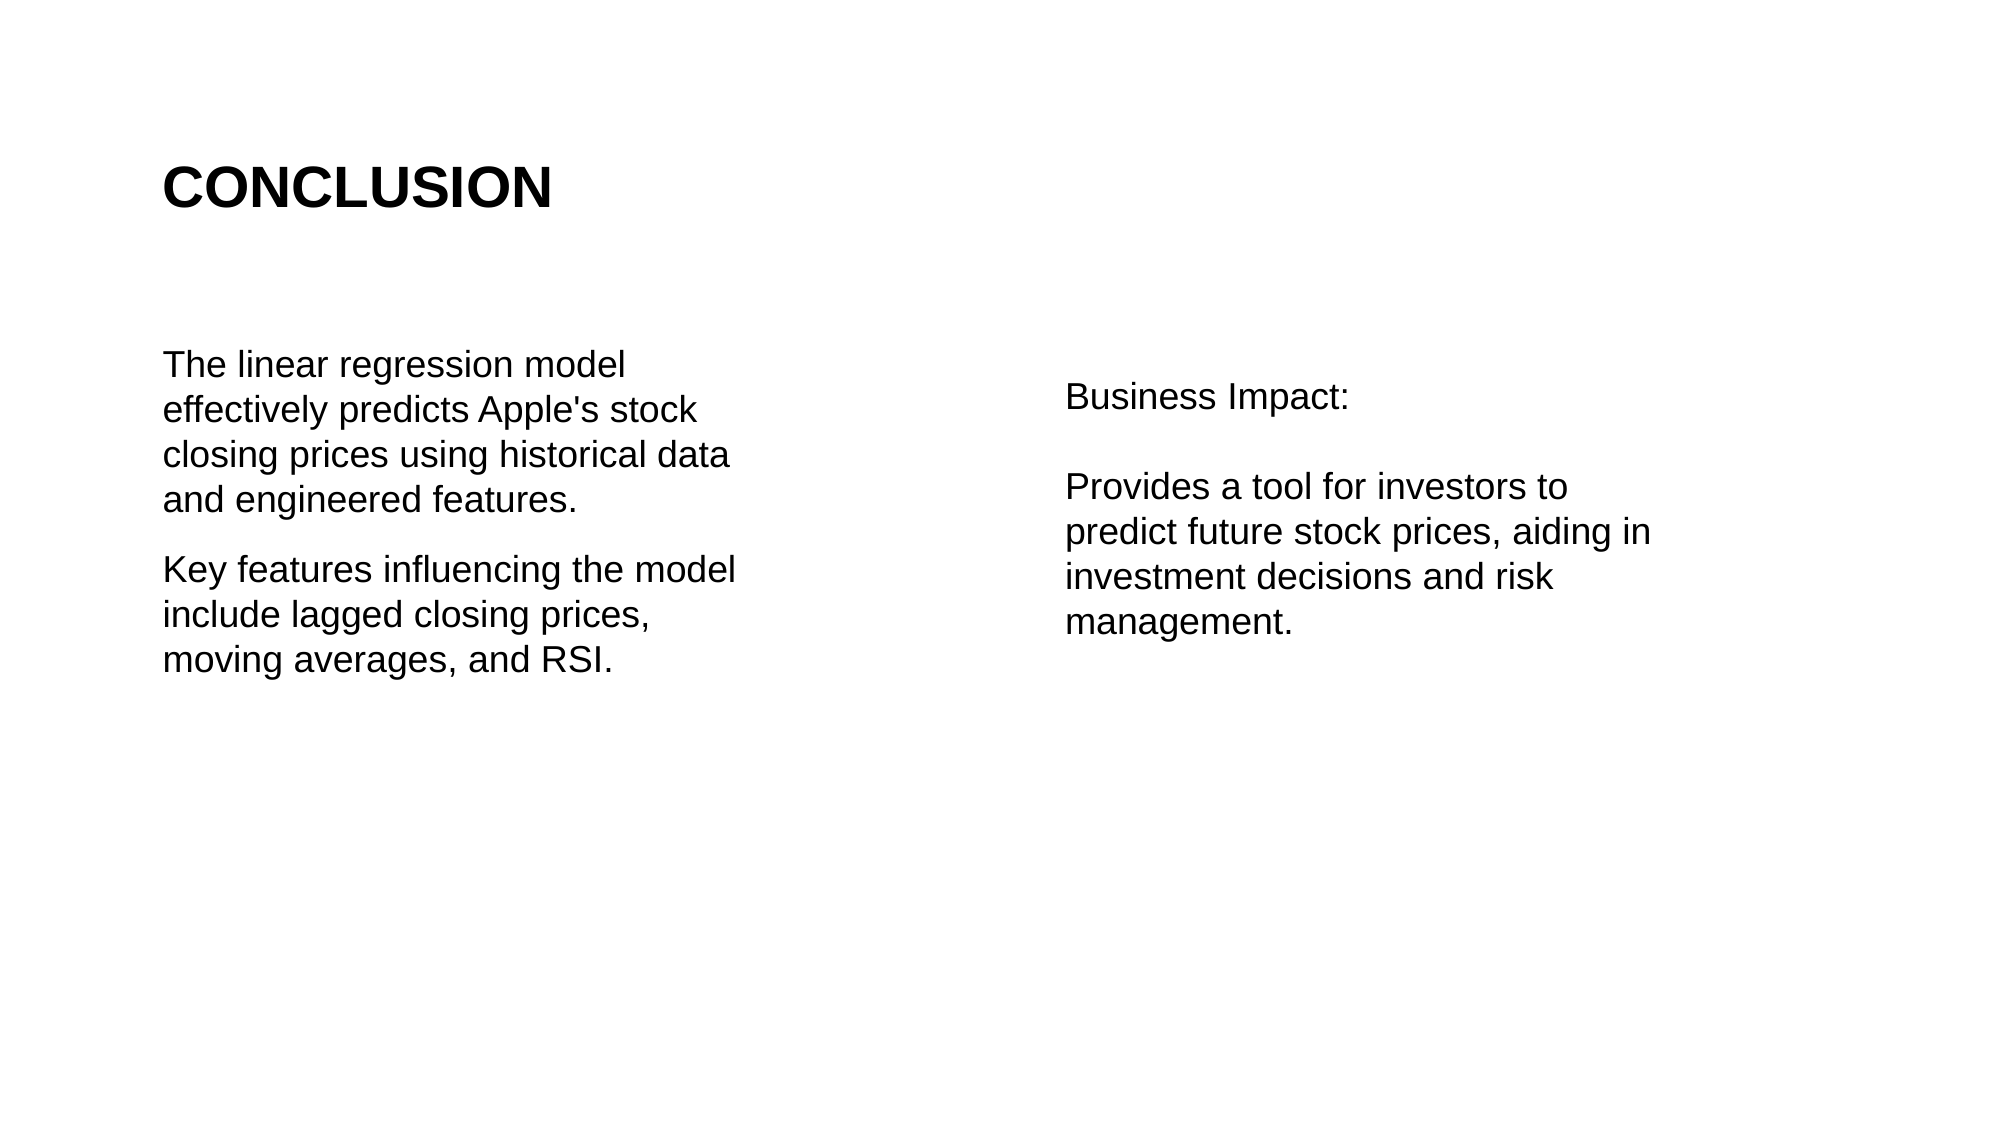

# Conclusion
The linear regression model effectively predicts Apple's stock closing prices using historical data and engineered features.
Key features influencing the model include lagged closing prices, moving averages, and RSI.
Business Impact:

Provides a tool for investors to predict future stock prices, aiding in investment decisions and risk management.